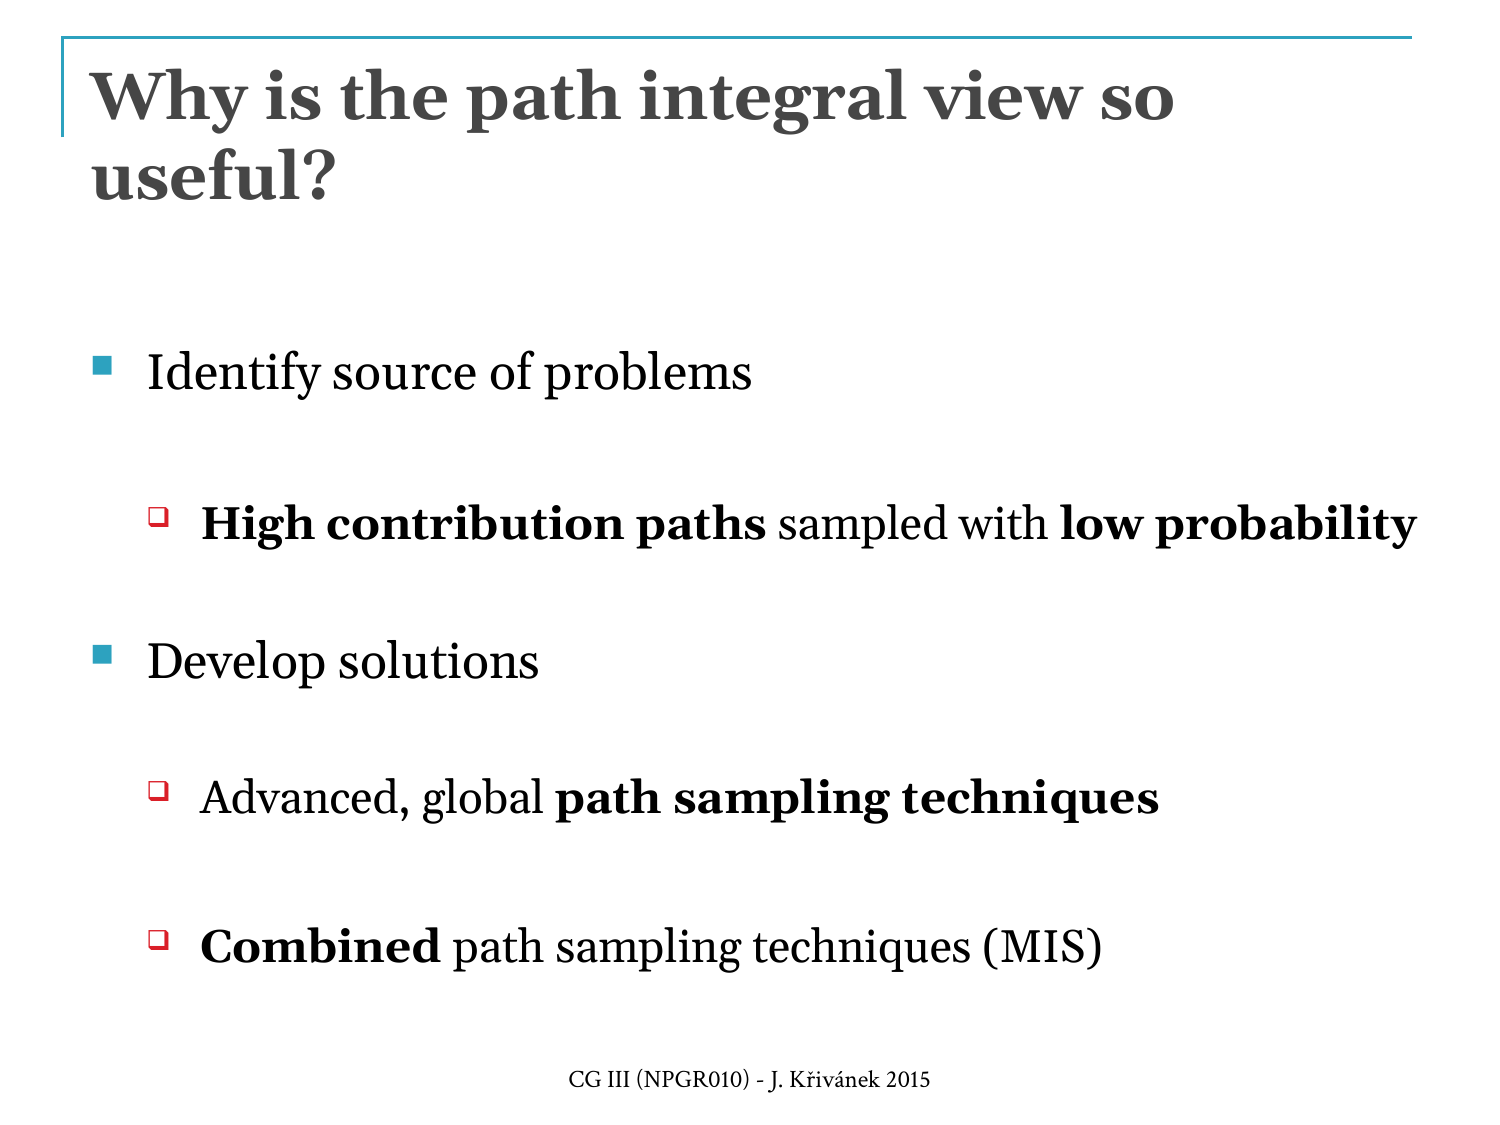

# Why is the path integral view so useful?

Identify source of problems

High contribution paths sampled with low probability

Develop solutions

Advanced, global path sampling techniques

Combined path sampling techniques (MIS)
CG III (NPGR010) - J. Křivánek 2015